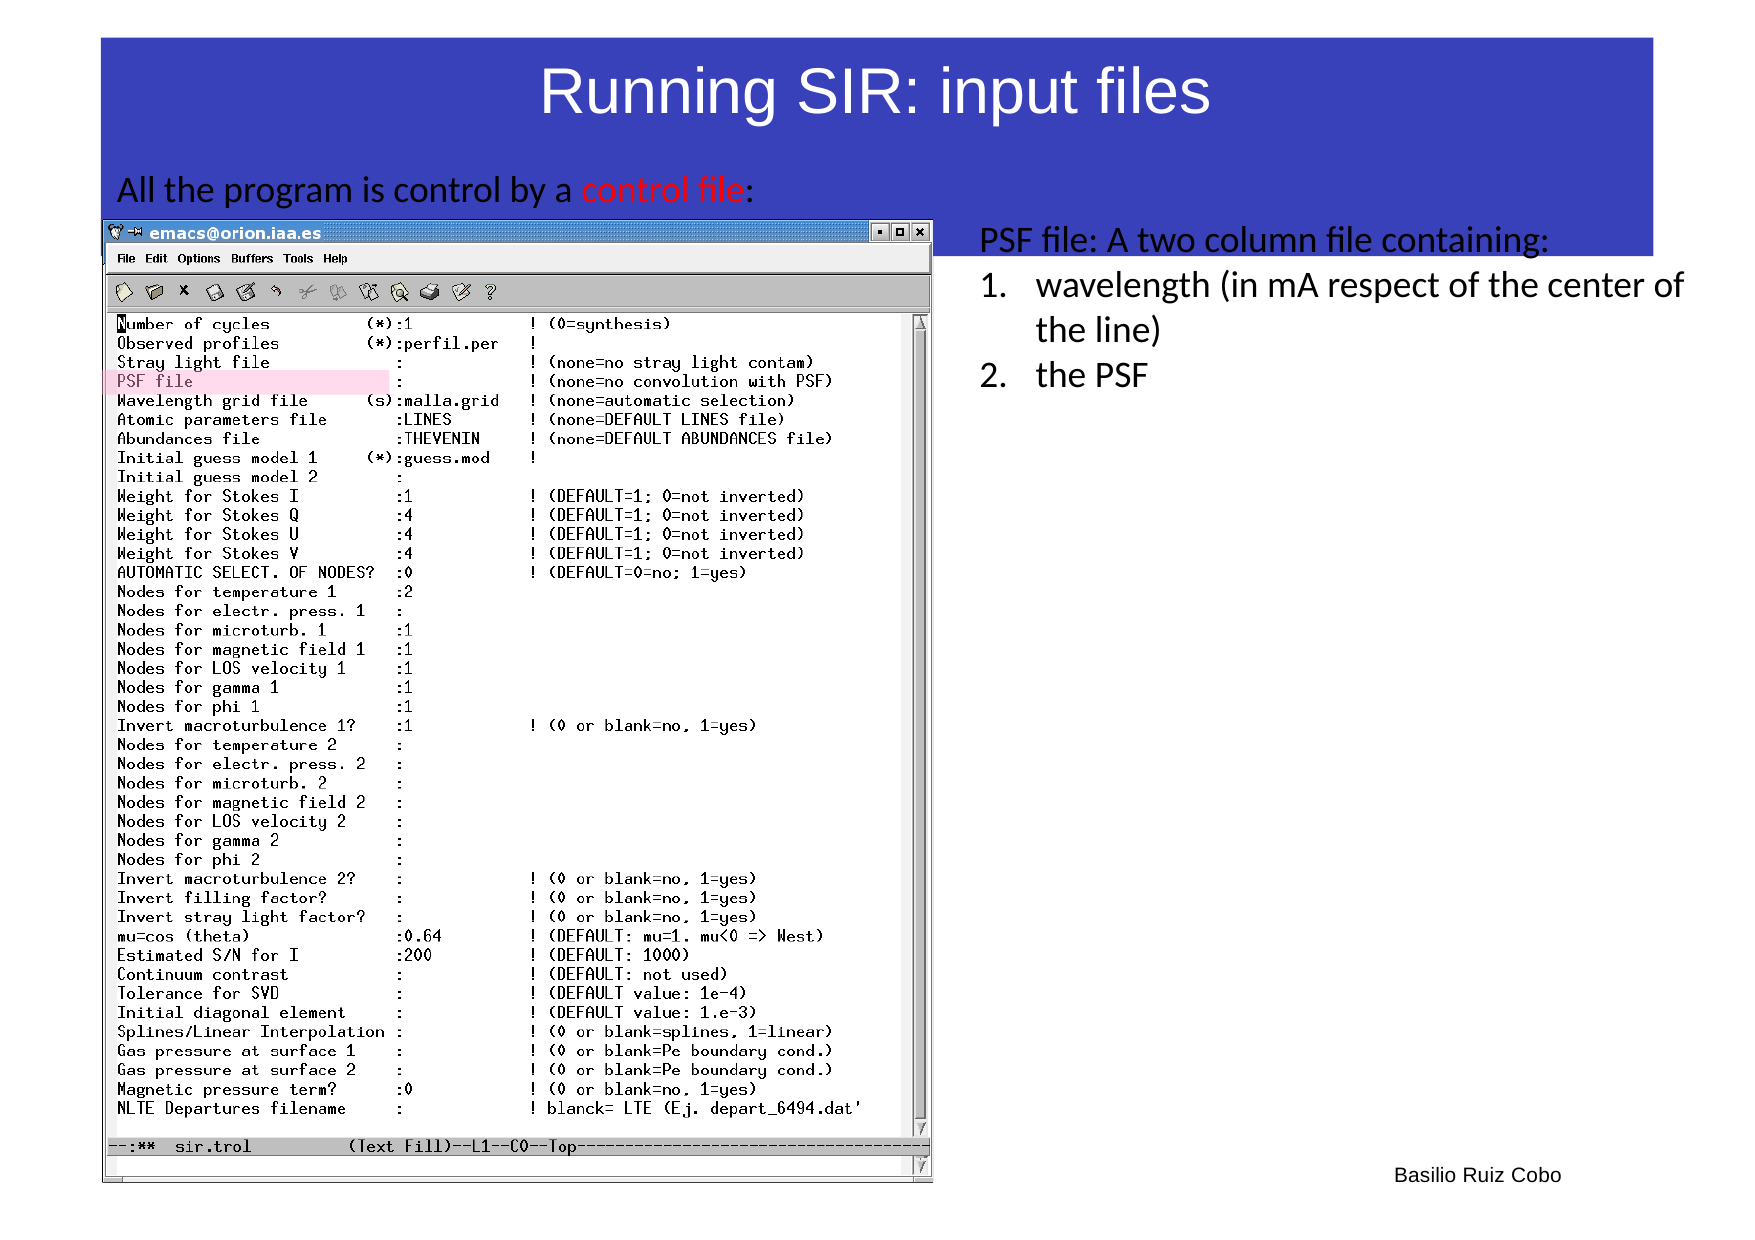

# Running SIR: input files
All the program is control by a control file:

PSF file: A two column file containing:
wavelength (in mA respect of the center of the line)
the PSF

Basilio Ruiz Cobo